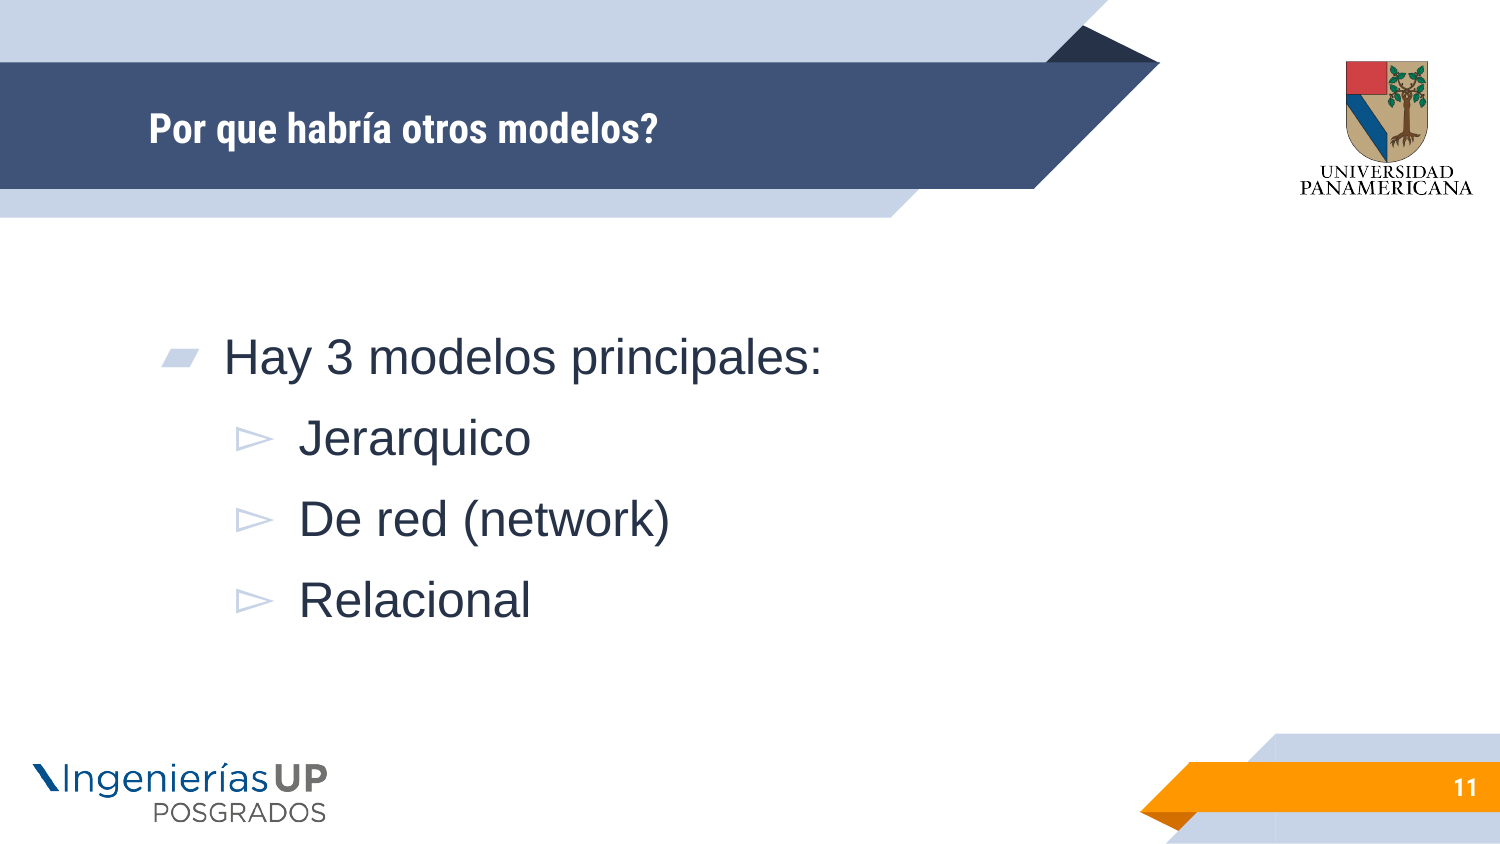

# Por que habría otros modelos?
Hay 3 modelos principales:
Jerarquico
De red (network)
Relacional
11